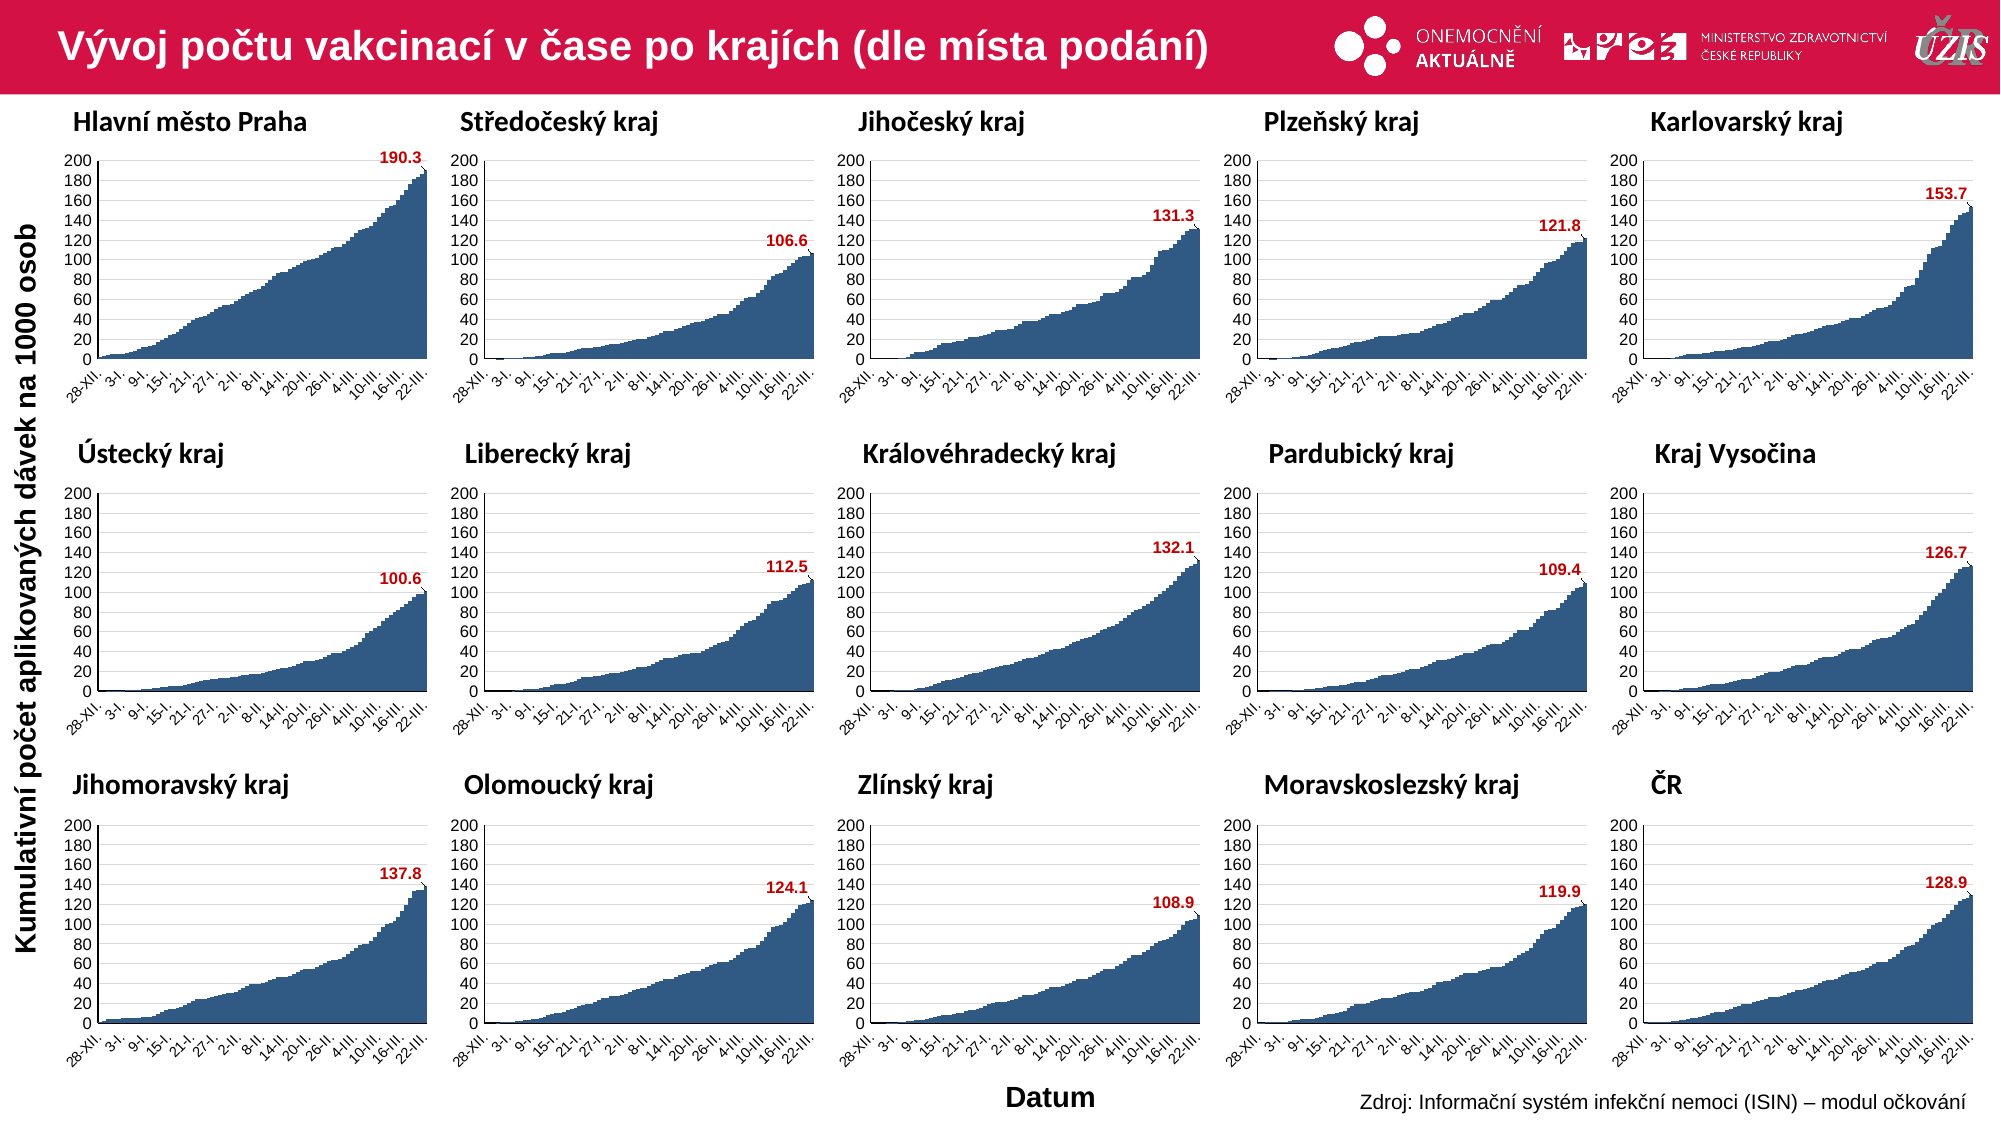

# Vývoj počtu vakcinací v čase po krajích (dle místa podání)
Hlavní město Praha
Středočeský kraj
Jihočeský kraj
Plzeňský kraj
Karlovarský kraj

### Chart

| Category | CZ010 Hlavní město Praha |
|---|---|
| 28-XII. | 1.8938636 |
| 29-XII. | 2.9163083 |
| 30-XII. | 3.9931223 |
| 31-XII. | 4.190211 |
| 1-I. | 4.190211 |
| 2-I. | 4.5035895 |
| 3-I. | 4.7731706 |
| 4-I. | 5.6649779 |
| 5-I. | 6.537152 |
| 6-I. | 7.8231367 |
| 7-I. | 9.2148395 |
| 8-I. | 11.26274941 |
| 9-I. | 11.746787 |
| 10-I. | 12.27235692 |
| 11-I. | 14.22663083 |
| 12-I. | 16.467099 |
| 13-I. | 18.732486 |
| 14-I. | 21.14512 |
| 15-I. | 23.86434 |
| 16-I. | 25.1510824 |
| 17-I. | 26.58054168 |
| 18-I. | 29.9491723 |
| 19-I. | 33.2128399 |
| 20-I. | 36.2378868 |
| 21-I. | 39.0537629 |
| 22-I. | 41.4233578 |
| 23-I. | 42.2049163 |
| 24-I. | 43.14354 |
| 25-I. | 45.4255416 |
| 26-I. | 47.5436786 |
| 27-I. | 49.7524309 |
| 28-I. | 51.67045867 |
| 29-I. | 53.9207432 |
| 30-I. | 54.6071555 |
| 31-I. | 55.335855 |
| 1-II. | 57.745472 |
| 2-II. | 60.1263935 |
| 3-II. | 62.7768964 |
| 4-II. | 65.3005376 |
| 5-II. | 67.5379849 |
| 6-II. | 68.8503991 |
| 7-II. | 70.16205824 |
| 8-II. | 72.9552805 |
| 9-II. | 76.112475 |
| 10-II. | 79.5664351 |
| 11-II. | 83.2446686 |
| 12-II. | 86.536276 |
| 13-II. | 87.2672409 |
| 14-II. | 87.7021952 |
| 15-II. | 90.0997299 |
| 16-II. | 92.1008218 |
| 17-II. | 94.2416126 |
| 18-II. | 96.48736631 |
| 19-II. | 98.9430459 |
| 20-II. | 99.5917017 |
| 21-II. | 100.181458 |
| 22-II. | 102.097975 |
| 23-II. | 104.446426 |
| 24-II. | 106.861329 |
| 25-II. | 109.011181 |
| 26-II. | 111.673766 |
| 27-II. | 112.385853 |
| 28-II. | 112.982405 |
| 1-III. | 115.626111 |
| 2-III. | 119.078561 |
| 3-III. | 123.309549 |
| 4-III. | 126.850349 |
| 5-III. | 129.676797 |
| 6-III. | 130.789857 |
| 7-III. | 131.579722 |
| 8-III. | 134.132814 |
| 9-III. | 138.076097 |
| 10-III. | 142.561564 |
| 11-III. | 147.146707 |
| 12-III. | 151.736381 |
| 13-III. | 153.903602 |
| 14-III. | 155.679665 |
| 15-III. | 159.86006 |
| 16-III. | 165.24866 |
| 17-III. | 170.641 |
| 18-III. | 175.9911 |
| 19-III. | 181.0339 |
| 20-III. | 184.00304 |
| 21-III. | 186.2548 |
| 22-III. | 190.31517 |

### Chart

| Category | CZ020 Středočeský kraj |
|---|---|
| 28-XII. | 0.0 |
| 29-XII. | 0.0 |
| 30-XII. | 0.0 |
| 31-XII. | 0.0129951 |
| 1-I. | 0.0129951 |
| 2-I. | 0.181209 |
| 3-I. | 0.181209 |
| 4-I. | 0.2714525 |
| 5-I. | 0.4649346 |
| 6-I. | 0.7862015 |
| 7-I. | 1.1529512 |
| 8-I. | 1.994742773 |
| 9-I. | 2.1333568 |
| 10-I. | 2.180283451 |
| 11-I. | 2.701530025 |
| 12-I. | 3.6581113 |
| 13-I. | 4.5100102 |
| 14-I. | 5.304875 |
| 15-I. | 6.058589 |
| 16-I. | 6.05858898 |
| 17-I. | 6.058588981 |
| 18-I. | 6.98557042 |
| 19-I. | 7.69885521 |
| 20-I. | 8.5067152 |
| 21-I. | 9.36944326 |
| 22-I. | 10.4357607 |
| 23-I. | 10.6090283 |
| 24-I. | 10.60903 |
| 25-I. | 11.2623913 |
| 26-I. | 12.2247482 |
| 27-I. | 13.1430663 |
| 28-I. | 13.77043925 |
| 29-I. | 15.0165218 |
| 30-I. | 15.096658 |
| 31-I. | 15.2049503 |
| 1-II. | 15.868421 |
| 2-II. | 16.8452165 |
| 3-II. | 17.7000031 |
| 4-II. | 18.8825542 |
| 5-II. | 20.0910954 |
| 6-II. | 20.1856706 |
| 7-II. | 20.24126064 |
| 8-II. | 21.63606449 |
| 9-II. | 23.0294244 |
| 10-II. | 24.3051068 |
| 11-II. | 25.8580173 |
| 12-II. | 27.6260684 |
| 13-II. | 27.8866917 |
| 14-II. | 28.0447983 |
| 15-II. | 29.4388802 |
| 16-II. | 30.9990102 |
| 17-II. | 32.6789836 |
| 18-II. | 34.31636202 |
| 19-II. | 36.16671516 |
| 20-II. | 36.5334648 |
| 21-II. | 36.6042157 |
| 22-II. | 38.1058679 |
| 23-II. | 39.80389 |
| 24-II. | 41.5004682 |
| 25-II. | 42.9689107 |
| 26-II. | 44.5824649 |
| 27-II. | 45.0011948 |
| 28-II. | 45.1058773 |
| 1-III. | 47.9402458 |
| 2-III. | 51.1789053 |
| 3-III. | 54.3756917 |
| 4-III. | 57.7053166 |
| 5-III. | 61.1490094 |
| 6-III. | 61.8825087 |
| 7-III. | 62.5257645 |
| 8-III. | 65.9160331 |
| 9-III. | 69.6954317 |
| 10-III. | 74.1938907 |
| 11-III. | 79.0865334 |
| 12-III. | 83.8340645 |
| 13-III. | 85.3407704 |
| 14-III. | 86.125528 |
| 15-III. | 89.946078 |
| 16-III. | 93.609243 |
| 17-III. | 96.86739 |
| 18-III. | 99.88514 |
| 19-III. | 102.7267 |
| 20-III. | 103.69702 |
| 21-III. | 103.884 |
| 22-III. | 106.60864 |

### Chart

| Category | CZ031 Jihočeský kraj |
|---|---|
| 28-XII. | 0.0 |
| 29-XII. | 0.0 |
| 30-XII. | 0.0 |
| 31-XII. | 0.0 |
| 1-I. | 0.0 |
| 2-I. | 0.0 |
| 3-I. | 0.0 |
| 4-I. | 0.4502525 |
| 5-I. | 1.0557646 |
| 6-I. | 2.077372 |
| 7-I. | 4.5273668 |
| 8-I. | 7.112437372 |
| 9-I. | 7.1217529 |
| 10-I. | 7.121752942 |
| 11-I. | 7.49903351 |
| 12-I. | 9.133916 |
| 13-I. | 11.000135 |
| 14-I. | 13.42063 |
| 15-I. | 15.5244 |
| 16-I. | 15.6361835 |
| 17-I. | 15.63618354 |
| 18-I. | 16.9853885 |
| 19-I. | 17.8315528 |
| 20-I. | 18.0473635 |
| 21-I. | 19.70864 |
| 22-I. | 21.3932055 |
| 23-I. | 21.8108536 |
| 24-I. | 21.81085 |
| 25-I. | 22.8246981 |
| 26-I. | 24.0264065 |
| 27-I. | 24.8648078 |
| 28-I. | 27.02601994 |
| 29-I. | 29.0443933 |
| 30-I. | 29.0552615 |
| 31-I. | 29.0552615 |
| 1-II. | 29.420121 |
| 2-II. | 30.2538648 |
| 3-II. | 32.5237586 |
| 4-II. | 35.0886454 |
| 5-II. | 37.4718786 |
| 6-II. | 37.5836655 |
| 7-II. | 37.58521805 |
| 8-II. | 38.20936122 |
| 9-II. | 39.432806 |
| 10-II. | 40.5786211 |
| 11-II. | 42.5876789 |
| 12-II. | 44.944518 |
| 13-II. | 45.3652712 |
| 14-II. | 45.3652712 |
| 15-II. | 47.3075675 |
| 16-II. | 48.3152016 |
| 17-II. | 48.6195102 |
| 18-II. | 52.15787406 |
| 19-II. | 55.13730373 |
| 20-II. | 55.4012449 |
| 21-II. | 55.4012449 |
| 22-II. | 56.5051399 |
| 23-II. | 57.3000685 |
| 24-II. | 58.1198386 |
| 25-II. | 63.2899797 |
| 26-II. | 66.1514122 |
| 27-II. | 66.1576225 |
| 28-II. | 66.190227 |
| 1-III. | 67.129547 |
| 2-III. | 70.6927523 |
| 3-III. | 73.5246855 |
| 4-III. | 79.011556 |
| 5-III. | 82.8821751 |
| 6-III. | 82.8821751 |
| 7-III. | 82.8837277 |
| 8-III. | 84.2996943 |
| 9-III. | 88.0212643 |
| 10-III. | 94.1586721 |
| 11-III. | 102.899782 |
| 12-III. | 109.017006 |
| 13-III. | 109.588361 |
| 14-III. | 109.588361 |
| 15-III. | 111.86602 |
| 16-III. | 115.99747 |
| 17-III. | 119.8696 |
| 18-III. | 124.9746 |
| 19-III. | 129.2333 |
| 20-III. | 130.49871 |
| 21-III. | 130.4987 |
| 22-III. | 131.29053 |

### Chart

| Category | CZ032 Plzeňský kraj |
|---|---|
| 28-XII. | 0.0 |
| 29-XII. | 0.0 |
| 30-XII. | 0.0 |
| 31-XII. | 0.0254281 |
| 1-I. | 0.0881507 |
| 2-I. | 0.1864726 |
| 3-I. | 0.2525856 |
| 4-I. | 0.3848116 |
| 5-I. | 0.7119863 |
| 6-I. | 1.179863 |
| 7-I. | 1.8308219 |
| 8-I. | 2.361421192 |
| 9-I. | 2.863202 |
| 10-I. | 3.220890356 |
| 11-I. | 4.487208827 |
| 12-I. | 5.916267 |
| 13-I. | 7.3470204 |
| 14-I. | 8.320068 |
| 15-I. | 9.852534 |
| 16-I. | 10.2763354 |
| 17-I. | 10.37635256 |
| 18-I. | 11.4680649 |
| 19-I. | 12.8462669 |
| 20-I. | 13.8193148 |
| 21-I. | 15.3517806 |
| 22-I. | 16.4248456 |
| 23-I. | 16.8927223 |
| 24-I. | 17.52673 |
| 25-I. | 18.8099997 |
| 26-I. | 20.2916092 |
| 27-I. | 21.403664 |
| 28-I. | 22.40044482 |
| 29-I. | 22.8479791 |
| 30-I. | 22.8479791 |
| 31-I. | 22.8479791 |
| 1-II. | 23.214143 |
| 2-II. | 23.7616948 |
| 3-II. | 24.4245201 |
| 4-II. | 25.1483729 |
| 5-II. | 25.7315235 |
| 6-II. | 26.0671742 |
| 7-II. | 26.26890366 |
| 8-II. | 28.22517075 |
| 9-II. | 29.5864207 |
| 10-II. | 30.9307186 |
| 11-II. | 32.7513693 |
| 12-II. | 34.7161124 |
| 13-II. | 35.4280987 |
| 14-II. | 35.8620713 |
| 15-II. | 37.9454788 |
| 16-II. | 40.686626 |
| 17-II. | 42.4682869 |
| 18-II. | 44.19061568 |
| 19-II. | 45.76037593 |
| 20-II. | 45.8485266 |
| 21-II. | 46.033304 |
| 22-II. | 48.2302903 |
| 23-II. | 50.7324135 |
| 24-II. | 53.2243655 |
| 25-II. | 56.2367456 |
| 26-II. | 58.9100846 |
| 27-II. | 59.0694339 |
| 28-II. | 59.2457353 |
| 1-III. | 61.4393311 |
| 2-III. | 64.1160605 |
| 3-III. | 67.6980297 |
| 4-III. | 71.0613173 |
| 5-III. | 74.3618823 |
| 6-III. | 74.7297419 |
| 7-III. | 75.0755638 |
| 8-III. | 78.6338 |
| 9-III. | 83.2142452 |
| 10-III. | 87.6421218 |
| 11-III. | 91.992019 |
| 12-III. | 97.03356 |
| 13-III. | 98.089673 |
| 14-III. | 98.4965223 |
| 15-III. | 100.63587 |
| 16-III. | 104.50094 |
| 17-III. | 108.6711 |
| 18-III. | 112.5905 |
| 19-III. | 116.5369 |
| 20-III. | 117.54894 |
| 21-III. | 118.0066 |
| 22-III. | 121.83611 |

### Chart

| Category | CZ041 Karlovarský kraj |
|---|---|
| 28-XII. | 0.0 |
| 29-XII. | 0.0 |
| 30-XII. | 0.0 |
| 31-XII. | 0.0 |
| 1-I. | 0.0 |
| 2-I. | 0.0 |
| 3-I. | 0.0 |
| 4-I. | 0.5938968 |
| 5-I. | 1.550919 |
| 6-I. | 2.4027367 |
| 7-I. | 3.3869085 |
| 8-I. | 4.211576575 |
| 9-I. | 4.2115766 |
| 10-I. | 4.211576575 |
| 11-I. | 4.622213776 |
| 12-I. | 5.2161106 |
| 13-I. | 6.037385 |
| 14-I. | 6.875628 |
| 15-I. | 7.744414 |
| 16-I. | 7.98876008 |
| 17-I. | 7.988760079 |
| 18-I. | 8.39260989 |
| 19-I. | 8.96275079 |
| 20-I. | 10.1573317 |
| 21-I. | 10.6460239 |
| 22-I. | 11.616621 |
| 23-I. | 11.7455814 |
| 24-I. | 11.74558 |
| 25-I. | 12.4955882 |
| 26-I. | 13.6596259 |
| 27-I. | 15.0815844 |
| 28-I. | 16.29992127 |
| 29-I. | 18.2309342 |
| 30-I. | 18.2309342 |
| 31-I. | 18.2309342 |
| 1-II. | 19.208319 |
| 2-II. | 20.3350257 |
| 3-II. | 21.9945429 |
| 4-II. | 23.5590367 |
| 5-II. | 25.0217197 |
| 6-II. | 25.2253414 |
| 7-II. | 25.44932533 |
| 8-II. | 26.70499281 |
| 9-II. | 28.1235577 |
| 10-II. | 30.17335 |
| 11-II. | 31.3272066 |
| 12-II. | 33.431298 |
| 13-II. | 33.5568648 |
| 14-II. | 33.7672739 |
| 15-II. | 34.7752016 |
| 16-II. | 36.1564358 |
| 17-II. | 37.5987565 |
| 18-II. | 38.56935357 |
| 19-II. | 40.88724785 |
| 20-II. | 41.1485624 |
| 21-II. | 41.3216409 |
| 22-II. | 43.1236934 |
| 23-II. | 44.7255179 |
| 24-II. | 47.1893411 |
| 25-II. | 48.8895827 |
| 26-II. | 50.9054381 |
| 27-II. | 51.5163033 |
| 28-II. | 51.9167594 |
| 1-III. | 54.3941574 |
| 2-III. | 57.7030109 |
| 3-III. | 61.9926425 |
| 4-III. | 66.8999267 |
| 5-III. | 71.9938642 |
| 6-III. | 73.3784921 |
| 7-III. | 74.6205848 |
| 8-III. | 81.0584259 |
| 9-III. | 89.3492249 |
| 10-III. | 97.5178508 |
| 11-III. | 105.683083 |
| 12-III. | 112.086987 |
| 13-III. | 112.585861 |
| 14-III. | 113.984063 |
| 15-III. | 120.08932 |
| 16-III. | 127.043 |
| 17-III. | 134.6109 |
| 18-III. | 139.878 |
| 19-III. | 145.5556 |
| 20-III. | 146.95042 |
| 21-III. | 147.7615 |
| 22-III. | 153.67334 |
Ústecký kraj
Liberecký kraj
Královéhradecký kraj
Pardubický kraj
Kraj Vysočina

### Chart

| Category | CZ042 Ústecký kraj |
|---|---|
| 28-XII. | 0.0 |
| 29-XII. | 0.0 |
| 30-XII. | 0.0207073 |
| 31-XII. | 0.1839299 |
| 1-I. | 0.2947751 |
| 2-I. | 0.4117106 |
| 3-I. | 0.5079388 |
| 4-I. | 0.6114755 |
| 5-I. | 0.803932 |
| 6-I. | 0.9793353 |
| 7-I. | 1.4775295 |
| 8-I. | 1.973287534 |
| 9-I. | 2.1669621 |
| 10-I. | 2.283897608 |
| 11-I. | 2.579890738 |
| 12-I. | 3.171877 |
| 13-I. | 3.6408373 |
| 14-I. | 4.163393 |
| 15-I. | 4.603119 |
| 16-I. | 4.73589008 |
| 17-I. | 4.857697953 |
| 18-I. | 5.51180623 |
| 19-I. | 6.20367494 |
| 20-I. | 7.01126114 |
| 21-I. | 8.17452632 |
| 22-I. | 9.19771245 |
| 23-I. | 10.3585415 |
| 24-I. | 10.73615 |
| 25-I. | 11.2367762 |
| 26-I. | 11.6557953 |
| 27-I. | 11.9932031 |
| 28-I. | 12.66192834 |
| 29-I. | 13.4049564 |
| 30-I. | 13.5888862 |
| 31-I. | 13.7204388 |
| 1-II. | 14.283191 |
| 2-II. | 15.1468089 |
| 3-II. | 15.9105443 |
| 4-II. | 16.5427272 |
| 5-II. | 17.1773462 |
| 6-II. | 17.3162071 |
| 7-II. | 17.43192463 |
| 8-II. | 17.94108153 |
| 9-II. | 18.9971558 |
| 10-II. | 20.006943 |
| 11-II. | 21.0471823 |
| 12-II. | 22.5295841 |
| 13-II. | 23.2604313 |
| 14-II. | 23.4979567 |
| 15-II. | 24.3116333 |
| 16-II. | 25.6369029 |
| 17-II. | 27.154629 |
| 18-II. | 28.76005676 |
| 19-II. | 30.09019873 |
| 20-II. | 30.2473309 |
| 21-II. | 30.3277241 |
| 22-II. | 31.240065 |
| 23-II. | 32.7797166 |
| 24-II. | 34.4095059 |
| 25-II. | 36.2890014 |
| 26-II. | 38.1161194 |
| 27-II. | 38.309794 |
| 28-II. | 38.5461012 |
| 1-III. | 40.1564013 |
| 2-III. | 41.9689025 |
| 3-III. | 44.3319752 |
| 4-III. | 46.433161 |
| 5-III. | 49.0435037 |
| 6-III. | 53.1959341 |
| 7-III. | 58.5006669 |
| 8-III. | 60.6810278 |
| 9-III. | 63.1829615 |
| 10-III. | 66.083207 |
| 11-III. | 70.2344193 |
| 12-III. | 74.0920746 |
| 13-III. | 77.1299629 |
| 14-III. | 79.6635667 |
| 15-III. | 82.180117 |
| 16-III. | 84.935411 |
| 17-III. | 87.79911 |
| 18-III. | 90.80168 |
| 19-III. | 94.91757 |
| 20-III. | 97.598558 |
| 21-III. | 98.50115 |
| 22-III. | 100.58407 |

### Chart

| Category | CZ051 Liberecký kraj |
|---|---|
| 28-XII. | 0.0 |
| 29-XII. | 0.0 |
| 30-XII. | 0.0 |
| 31-XII. | 0.0 |
| 1-I. | 0.0 |
| 2-I. | 0.0 |
| 3-I. | 0.0 |
| 4-I. | 0.1870675 |
| 5-I. | 0.5476797 |
| 6-I. | 1.1224053 |
| 7-I. | 1.6678311 |
| 8-I. | 2.003651198 |
| 9-I. | 2.0036512 |
| 10-I. | 2.003651198 |
| 11-I. | 2.785728775 |
| 12-I. | 3.6850053 |
| 13-I. | 4.53019 |
| 14-I. | 5.668372 |
| 15-I. | 6.790777 |
| 16-I. | 6.79077734 |
| 17-I. | 6.79303117 |
| 18-I. | 7.6585003 |
| 19-I. | 8.83950506 |
| 20-I. | 10.3721067 |
| 21-I. | 12.3847732 |
| 22-I. | 14.1382497 |
| 23-I. | 14.2058645 |
| 24-I. | 14.20586 |
| 25-I. | 14.8391895 |
| 26-I. | 15.55816 |
| 27-I. | 16.3492529 |
| 28-I. | 17.15161487 |
| 29-I. | 17.913408 |
| 30-I. | 17.913408 |
| 31-I. | 17.913408 |
| 1-II. | 18.918614 |
| 2-II. | 20.2596407 |
| 3-II. | 21.3752845 |
| 4-II. | 22.7749104 |
| 5-II. | 24.5238793 |
| 6-II. | 24.5238793 |
| 7-II. | 24.52387929 |
| 8-II. | 25.66431518 |
| 9-II. | 27.4515991 |
| 10-II. | 29.1622529 |
| 11-II. | 31.361987 |
| 12-II. | 33.406207 |
| 13-II. | 33.4738218 |
| 14-II. | 33.4738218 |
| 15-II. | 34.6052424 |
| 16-II. | 35.9462688 |
| 17-II. | 36.9379522 |
| 18-II. | 37.80567513 |
| 19-II. | 38.72298226 |
| 20-II. | 38.8582118 |
| 21-II. | 38.8582118 |
| 22-II. | 40.3367216 |
| 23-II. | 42.0924519 |
| 24-II. | 44.1028646 |
| 25-II. | 46.4738894 |
| 26-II. | 48.9981744 |
| 27-II. | 49.9650657 |
| 28-II. | 51.0176024 |
| 1-III. | 54.3667876 |
| 2-III. | 57.713719 |
| 3-III. | 61.3085713 |
| 4-III. | 65.3474273 |
| 5-III. | 69.1969618 |
| 6-III. | 70.5650341 |
| 7-III. | 71.6649012 |
| 8-III. | 75.6767112 |
| 9-III. | 79.3188938 |
| 10-III. | 83.1661746 |
| 11-III. | 87.626496 |
| 12-III. | 90.7435372 |
| 13-III. | 91.2529018 |
| 14-III. | 91.5842142 |
| 15-III. | 94.471365 |
| 16-III. | 97.949018 |
| 17-III. | 101.2058 |
| 18-III. | 104.4288 |
| 19-III. | 107.5413 |
| 20-III. | 108.43156 |
| 21-III. | 109.3421 |
| 22-III. | 112.45013 |

### Chart

| Category | CZ052 Královéhradecký kraj |
|---|---|
| 28-XII. | 0.0 |
| 29-XII. | 0.0 |
| 30-XII. | 0.0 |
| 31-XII. | 0.0 |
| 1-I. | 0.0 |
| 2-I. | 0.2284069 |
| 3-I. | 0.5456388 |
| 4-I. | 0.6779698 |
| 5-I. | 0.8121135 |
| 6-I. | 0.9317553 |
| 7-I. | 1.1220944 |
| 8-I. | 2.31488615 |
| 9-I. | 2.8369591 |
| 10-I. | 3.420665752 |
| 11-I. | 4.03518917 |
| 12-I. | 5.4962684 |
| 13-I. | 6.8485825 |
| 14-I. | 8.342291 |
| 15-I. | 9.797932 |
| 16-I. | 10.6426755 |
| 17-I. | 11.30433049 |
| 18-I. | 12.1617629 |
| 19-I. | 13.1134584 |
| 20-I. | 14.3171267 |
| 21-I. | 15.8470906 |
| 22-I. | 17.0036273 |
| 23-I. | 17.7160394 |
| 24-I. | 18.37588 |
| 25-I. | 19.5741117 |
| 26-I. | 21.2309684 |
| 27-I. | 22.1337196 |
| 28-I. | 23.04916006 |
| 29-I. | 24.4884863 |
| 30-I. | 25.2190259 |
| 31-I. | 25.8045453 |
| 1-II. | 26.622097 |
| 2-II. | 27.7242512 |
| 3-II. | 28.931545 |
| 4-II. | 30.4687599 |
| 5-II. | 32.0422299 |
| 6-II. | 32.8887858 |
| 7-II. | 33.71902684 |
| 8-II. | 34.64896936 |
| 9-II. | 35.9559646 |
| 10-II. | 37.2792746 |
| 11-II. | 39.0884025 |
| 12-II. | 40.9917937 |
| 13-II. | 41.9924336 |
| 14-II. | 42.4945663 |
| 15-II. | 43.7363024 |
| 16-II. | 45.4529799 |
| 17-II. | 47.1932232 |
| 18-II. | 49.08392505 |
| 19-II. | 51.01450747 |
| 20-II. | 52.2000482 |
| 21-II. | 53.2224412 |
| 22-II. | 54.9409314 |
| 23-II. | 57.0274106 |
| 24-II. | 58.9380528 |
| 25-II. | 61.2329986 |
| 26-II. | 63.134577 |
| 27-II. | 64.5032059 |
| 28-II. | 65.5546029 |
| 1-III. | 67.4743088 |
| 2-III. | 70.5559896 |
| 3-III. | 74.0727313 |
| 4-III. | 77.2831176 |
| 5-III. | 80.2487823 |
| 6-III. | 81.7569931 |
| 7-III. | 83.0313588 |
| 8-III. | 85.4803887 |
| 9-III. | 88.4170493 |
| 10-III. | 91.4806026 |
| 11-III. | 94.6710487 |
| 12-III. | 98.263926 |
| 13-III. | 101.311165 |
| 14-III. | 104.193443 |
| 15-III. | 107.52891 |
| 16-III. | 111.69643 |
| 17-III. | 116.0489 |
| 18-III. | 120.1022 |
| 19-III. | 124.6504 |
| 20-III. | 126.81117 |
| 21-III. | 128.3121 |
| 22-III. | 132.09897 |

### Chart

| Category | CZ053 Pardubický kraj |
|---|---|
| 28-XII. | 0.0 |
| 29-XII. | 0.0 |
| 30-XII. | 0.0 |
| 31-XII. | 0.0210461 |
| 1-I. | 0.0210461 |
| 2-I. | 0.0229594 |
| 3-I. | 0.0229594 |
| 4-I. | 0.1281899 |
| 5-I. | 0.3061252 |
| 6-I. | 0.6466894 |
| 7-I. | 0.962381 |
| 8-I. | 1.463661028 |
| 9-I. | 1.62629 |
| 10-I. | 1.626290031 |
| 11-I. | 2.079737957 |
| 12-I. | 2.6135437 |
| 13-I. | 3.2851059 |
| 14-I. | 3.98728 |
| 15-I. | 4.7392 |
| 16-I. | 4.73920048 |
| 17-I. | 4.739200478 |
| 18-I. | 5.70732137 |
| 19-I. | 6.37314364 |
| 20-I. | 7.38335674 |
| 21-I. | 8.11805718 |
| 22-I. | 9.21628127 |
| 23-I. | 9.21628127 |
| 24-I. | 9.216281 |
| 25-I. | 10.6895087 |
| 26-I. | 12.3464113 |
| 27-I. | 13.5269065 |
| 28-I. | 14.82411195 |
| 29-I. | 16.1538432 |
| 30-I. | 16.199762 |
| 31-I. | 16.199762 |
| 1-II. | 17.227195 |
| 2-II. | 18.551186 |
| 3-II. | 19.6953289 |
| 4-II. | 21.0518461 |
| 5-II. | 22.3031328 |
| 6-II. | 22.3031328 |
| 7-II. | 22.30313281 |
| 8-II. | 24.17432299 |
| 9-II. | 25.5384933 |
| 10-II. | 27.3293256 |
| 11-II. | 29.2158221 |
| 12-II. | 31.2592077 |
| 13-II. | 31.2917335 |
| 14-II. | 31.2917335 |
| 15-II. | 32.5774592 |
| 16-II. | 33.599152 |
| 17-II. | 34.9920216 |
| 18-II. | 36.51116783 |
| 19-II. | 38.26947434 |
| 20-II. | 38.5813394 |
| 21-II. | 38.5813394 |
| 22-II. | 40.4046975 |
| 23-II. | 42.4538229 |
| 24-II. | 44.2752678 |
| 25-II. | 46.0546204 |
| 26-II. | 47.6024658 |
| 27-II. | 47.6024658 |
| 28-II. | 47.6024658 |
| 1-III. | 49.1445714 |
| 2-III. | 51.3199735 |
| 3-III. | 54.4902824 |
| 4-III. | 58.1427385 |
| 5-III. | 61.181031 |
| 6-III. | 61.3819256 |
| 7-III. | 61.5101155 |
| 8-III. | 64.9042785 |
| 9-III. | 68.4457642 |
| 10-III. | 72.4847033 |
| 11-III. | 76.276829 |
| 12-III. | 80.7386035 |
| 13-III. | 81.398686 |
| 14-III. | 81.4924368 |
| 15-III. | 84.069628 |
| 16-III. | 88.571582 |
| 17-III. | 92.42493 |
| 18-III. | 97.13543 |
| 19-III. | 101.249 |
| 20-III. | 103.91802 |
| 21-III. | 105.4946 |
| 22-III. | 109.41871 |

### Chart

| Category | CZ063 Kraj Vysočina |
|---|---|
| 28-XII. | 0.0 |
| 29-XII. | 0.0 |
| 30-XII. | 0.0 |
| 31-XII. | 0.0 |
| 1-I. | 0.0470761 |
| 2-I. | 0.268726 |
| 3-I. | 0.5041064 |
| 4-I. | 0.9140606 |
| 5-I. | 1.2180937 |
| 6-I. | 1.9418885 |
| 7-I. | 2.6676448 |
| 8-I. | 3.267864884 |
| 9-I. | 3.3286715 |
| 10-I. | 3.387516599 |
| 11-I. | 4.491843088 |
| 12-I. | 5.1273702 |
| 13-I. | 5.811935 |
| 14-I. | 7.047682 |
| 15-I. | 7.455675 |
| 16-I. | 7.45567492 |
| 17-I. | 7.455674924 |
| 18-I. | 8.2206613 |
| 19-I. | 9.43090898 |
| 20-I. | 10.4214683 |
| 21-I. | 10.9608817 |
| 22-I. | 12.1377839 |
| 23-I. | 12.3143192 |
| 24-I. | 12.59481 |
| 25-I. | 13.2970324 |
| 26-I. | 14.721084 |
| 27-I. | 16.4825142 |
| 28-I. | 17.89283522 |
| 29-I. | 19.2933487 |
| 30-I. | 19.2933487 |
| 31-I. | 19.4110389 |
| 1-II. | 20.70367 |
| 2-II. | 22.1591054 |
| 3-II. | 23.7165392 |
| 4-II. | 25.4328548 |
| 5-II. | 26.4724517 |
| 6-II. | 26.4724517 |
| 7-II. | 26.47245166 |
| 8-II. | 27.64739228 |
| 9-II. | 29.4362835 |
| 10-II. | 31.8136258 |
| 11-II. | 33.2906379 |
| 12-II. | 34.6244603 |
| 13-II. | 34.6244603 |
| 14-II. | 34.6244603 |
| 15-II. | 35.7640939 |
| 16-II. | 37.4549099 |
| 17-II. | 39.3752219 |
| 18-II. | 41.17980514 |
| 19-II. | 42.84904465 |
| 20-II. | 42.8490446 |
| 21-II. | 42.8490446 |
| 22-II. | 44.2632887 |
| 23-II. | 46.8308968 |
| 24-II. | 48.7139402 |
| 25-II. | 51.2893943 |
| 26-II. | 53.0076714 |
| 27-II. | 53.1253617 |
| 28-II. | 53.2430519 |
| 1-III. | 54.68868 |
| 2-III. | 56.8639874 |
| 3-III. | 59.5551702 |
| 4-III. | 62.9328793 |
| 5-III. | 64.8884983 |
| 6-III. | 66.4047406 |
| 7-III. | 67.9504053 |
| 8-III. | 71.8949889 |
| 9-III. | 76.2946414 |
| 10-III. | 81.2611683 |
| 11-III. | 86.062929 |
| 12-III. | 91.8552489 |
| 13-III. | 96.2352863 |
| 14-III. | 99.3736919 |
| 15-III. | 103.03582 |
| 16-III. | 108.82422 |
| 17-III. | 113.0846 |
| 18-III. | 118.9142 |
| 19-III. | 123.0785 |
| 20-III. | 124.91247 |
| 21-III. | 125.142 |
| 22-III. | 126.69547 |
Kumulativní počet aplikovaných dávek na 1000 osob
Jihomoravský kraj
Olomoucký kraj
Zlínský kraj
Moravskoslezský kraj
ČR

### Chart

| Category | CZ064 Jihomoravský kraj |
|---|---|
| 28-XII. | 0.8766859 |
| 29-XII. | 2.3783777 |
| 30-XII. | 3.6720138 |
| 31-XII. | 4.2089315 |
| 1-I. | 4.2340995 |
| 2-I. | 4.3498724 |
| 3-I. | 4.4220207 |
| 4-I. | 4.4731956 |
| 5-I. | 4.5377936 |
| 6-I. | 4.6485328 |
| 7-I. | 5.2282362 |
| 8-I. | 5.883443555 |
| 9-I. | 5.9295849 |
| 10-I. | 5.987471361 |
| 11-I. | 7.129260421 |
| 12-I. | 9.1938768 |
| 13-I. | 10.965705 |
| 14-I. | 12.85079 |
| 15-I. | 14.45231 |
| 16-I. | 14.4942613 |
| 17-I. | 14.54963091 |
| 18-I. | 16.1360549 |
| 19-I. | 18.1956377 |
| 20-I. | 20.5647871 |
| 21-I. | 22.5178252 |
| 22-I. | 23.7762261 |
| 23-I. | 23.7871323 |
| 24-I. | 23.892 |
| 25-I. | 24.7561009 |
| 26-I. | 25.7099688 |
| 27-I. | 26.8458853 |
| 28-I. | 28.41888642 |
| 29-I. | 29.6017832 |
| 30-I. | 29.6638643 |
| 31-I. | 29.705811 |
| 1-II. | 30.976796 |
| 2-II. | 33.0246336 |
| 3-II. | 34.8837112 |
| 4-II. | 37.2285315 |
| 5-II. | 39.0699914 |
| 6-II. | 39.112777 |
| 7-II. | 39.15640161 |
| 8-II. | 40.38879553 |
| 9-II. | 41.5750481 |
| 10-II. | 43.1321094 |
| 11-II. | 44.749574 |
| 12-II. | 46.0515995 |
| 13-II. | 46.2193863 |
| 14-II. | 46.2999239 |
| 15-II. | 47.7982599 |
| 16-II. | 49.7504591 |
| 17-II. | 51.4996363 |
| 18-II. | 53.51811132 |
| 19-II. | 54.52818776 |
| 20-II. | 54.5281878 |
| 21-II. | 54.5676177 |
| 22-II. | 56.1313905 |
| 23-II. | 57.9837566 |
| 24-II. | 60.0416615 |
| 25-II. | 62.2363126 |
| 26-II. | 63.9385095 |
| 27-II. | 63.9787783 |
| 28-II. | 64.135659 |
| 1-III. | 66.4376936 |
| 2-III. | 69.2397329 |
| 3-III. | 72.4293597 |
| 4-III. | 76.0745275 |
| 5-III. | 78.8690164 |
| 6-III. | 79.2507313 |
| 7-III. | 79.5686873 |
| 8-III. | 82.9420406 |
| 9-III. | 87.1492942 |
| 10-III. | 91.5964829 |
| 11-III. | 96.9488812 |
| 12-III. | 100.010151 |
| 13-III. | 101.454795 |
| 14-III. | 102.766888 |
| 15-III. | 107.00099 |
| 16-III. | 113.05725 |
| 17-III. | 119.3769 |
| 18-III. | 126.3292 |
| 19-III. | 132.8754 |
| 20-III. | 133.74033 |
| 21-III. | 134.1598 |
| 22-III. | 137.8058 |

### Chart

| Category | CZ071 Olomoucký kraj |
|---|---|
| 28-XII. | 0.0 |
| 29-XII. | 0.0 |
| 30-XII. | 0.0 |
| 31-XII. | 0.3338528 |
| 1-I. | 0.4588499 |
| 2-I. | 0.5822647 |
| 3-I. | 0.6787814 |
| 4-I. | 1.0790883 |
| 5-I. | 1.5474316 |
| 6-I. | 1.8575508 |
| 7-I. | 2.4208286 |
| 8-I. | 3.287896648 |
| 9-I. | 3.5173216 |
| 10-I. | 3.726177385 |
| 11-I. | 5.045766319 |
| 12-I. | 6.2672563 |
| 13-I. | 7.5219734 |
| 14-I. | 8.88903 |
| 15-I. | 9.933309 |
| 16-I. | 10.2086185 |
| 17-I. | 10.67696178 |
| 18-I. | 12.4759697 |
| 19-I. | 13.9585295 |
| 20-I. | 15.3176744 |
| 21-I. | 16.5660625 |
| 22-I. | 18.3587415 |
| 23-I. | 18.9346772 |
| 24-I. | 19.24163 |
| 25-I. | 21.0865248 |
| 26-I. | 22.9345822 |
| 27-I. | 24.6354912 |
| 28-I. | 25.48673687 |
| 29-I. | 26.6623419 |
| 30-I. | 26.7825922 |
| 31-I. | 27.0389152 |
| 1-II. | 28.445527 |
| 2-II. | 29.6227147 |
| 3-II. | 31.0799585 |
| 4-II. | 32.9042823 |
| 5-II. | 34.4960167 |
| 6-II. | 34.9944226 |
| 7-II. | 35.50706866 |
| 8-II. | 37.4105045 |
| 9-II. | 39.1794499 |
| 10-II. | 40.8170692 |
| 11-II. | 42.5353829 |
| 12-II. | 43.9783866 |
| 13-II. | 44.3976804 |
| 14-II. | 44.7631781 |
| 15-II. | 46.3818106 |
| 16-II. | 48.0320878 |
| 17-II. | 49.4576869 |
| 18-II. | 50.40861372 |
| 19-II. | 51.99401913 |
| 20-II. | 52.367428 |
| 21-II. | 52.709192 |
| 22-II. | 54.291433 |
| 23-II. | 56.2803098 |
| 24-II. | 58.3071604 |
| 25-II. | 59.8435164 |
| 26-II. | 61.3561387 |
| 27-II. | 61.5491721 |
| 28-II. | 61.6156262 |
| 1-III. | 63.3845716 |
| 2-III. | 65.6851499 |
| 3-III. | 68.2752783 |
| 4-III. | 71.5378591 |
| 5-III. | 74.5567748 |
| 6-III. | 75.2782766 |
| 7-III. | 75.9602225 |
| 8-III. | 78.8509766 |
| 9-III. | 82.5550027 |
| 10-III. | 87.1624882 |
| 11-III. | 92.2304059 |
| 12-III. | 96.5942264 |
| 13-III. | 97.7888183 |
| 14-III. | 98.4343726 |
| 15-III. | 101.89315 |
| 16-III. | 106.219 |
| 17-III. | 110.961 |
| 18-III. | 115.3359 |
| 19-III. | 119.3421 |
| 20-III. | 120.13955 |
| 21-III. | 120.8073 |
| 22-III. | 124.10623 |

### Chart

| Category | CZ072 Zlínský kraj |
|---|---|
| 28-XII. | 0.0 |
| 29-XII. | 0.0 |
| 30-XII. | 0.0 |
| 31-XII. | 0.0 |
| 1-I. | 0.0017166 |
| 2-I. | 0.0017166 |
| 3-I. | 0.0017166 |
| 4-I. | 0.4428766 |
| 5-I. | 1.0282291 |
| 6-I. | 1.6547794 |
| 7-I. | 2.300212 |
| 8-I. | 2.861532387 |
| 9-I. | 3.0314734 |
| 10-I. | 3.208280763 |
| 11-I. | 3.949841646 |
| 12-I. | 4.6708036 |
| 13-I. | 5.7882947 |
| 14-I. | 6.809657 |
| 15-I. | 7.855052 |
| 16-I. | 8.11768846 |
| 17-I. | 8.3734583 |
| 18-I. | 9.26264473 |
| 19-I. | 9.63170859 |
| 20-I. | 9.86344637 |
| 21-I. | 11.4804611 |
| 22-I. | 13.3738445 |
| 23-I. | 13.4785557 |
| 24-I. | 13.59185 |
| 25-I. | 15.3908215 |
| 26-I. | 17.2344242 |
| 27-I. | 19.0248131 |
| 28-I. | 20.41523976 |
| 29-I. | 21.3610732 |
| 30-I. | 21.3610732 |
| 31-I. | 21.3610732 |
| 1-II. | 22.200479 |
| 2-II. | 23.2424406 |
| 3-II. | 24.6122684 |
| 4-II. | 26.0679249 |
| 5-II. | 27.8754796 |
| 6-II. | 27.8754796 |
| 7-II. | 28.15528148 |
| 8-II. | 29.59892199 |
| 9-II. | 30.6958141 |
| 10-II. | 31.9077169 |
| 11-II. | 33.9538756 |
| 12-II. | 35.8403928 |
| 13-II. | 35.9433873 |
| 14-II. | 36.0566813 |
| 15-II. | 37.2617178 |
| 16-II. | 38.8358181 |
| 17-II. | 40.3996189 |
| 18-II. | 42.35651569 |
| 19-II. | 44.48163693 |
| 20-II. | 44.618963 |
| 21-II. | 44.7219576 |
| 22-II. | 46.4625658 |
| 23-II. | 48.5070079 |
| 24-II. | 50.244183 |
| 25-II. | 52.5838762 |
| 26-II. | 54.4412116 |
| 27-II. | 54.5493559 |
| 28-II. | 54.6918317 |
| 1-III. | 56.9748779 |
| 2-III. | 59.1566462 |
| 3-III. | 62.1572212 |
| 4-III. | 65.4169993 |
| 5-III. | 68.0622431 |
| 6-III. | 68.4433229 |
| 7-III. | 68.7608895 |
| 8-III. | 71.3117216 |
| 9-III. | 73.9947301 |
| 10-III. | 77.1652462 |
| 11-III. | 80.5537675 |
| 12-III. | 83.1440808 |
| 13-III. | 83.8375776 |
| 14-III. | 84.3851653 |
| 15-III. | 86.76949 |
| 16-III. | 90.257572 |
| 17-III. | 94.36191 |
| 18-III. | 98.95375 |
| 19-III. | 102.974 |
| 20-III. | 103.90607 |
| 21-III. | 104.6682 |
| 22-III. | 108.86526 |

### Chart

| Category | CZ080 Moravskoslezský kraj |
|---|---|
| 28-XII. | 0.000833 |
| 29-XII. | 0.2557185 |
| 30-XII. | 0.6605366 |
| 31-XII. | 0.6805277 |
| 1-I. | 0.6813606 |
| 2-I. | 0.6813606 |
| 3-I. | 0.6813606 |
| 4-I. | 1.2261159 |
| 5-I. | 1.9557882 |
| 6-I. | 2.6154919 |
| 7-I. | 3.1585813 |
| 8-I. | 3.512588929 |
| 9-I. | 3.5225844 |
| 10-I. | 3.522584439 |
| 11-I. | 4.379699452 |
| 12-I. | 5.2826272 |
| 13-I. | 6.3388195 |
| 14-I. | 8.048885 |
| 15-I. | 9.162551 |
| 16-I. | 9.43659473 |
| 17-I. | 9.687315447 |
| 18-I. | 10.5594237 |
| 19-I. | 12.3061392 |
| 20-I. | 14.9074707 |
| 21-I. | 17.1981085 |
| 22-I. | 18.8440359 |
| 23-I. | 19.148066 |
| 24-I. | 19.38129 |
| 25-I. | 20.434988 |
| 26-I. | 21.9009961 |
| 27-I. | 23.1504349 |
| 28-I. | 24.26076954 |
| 29-I. | 25.3077992 |
| 30-I. | 25.3427835 |
| 31-I. | 25.3611086 |
| 1-II. | 26.503929 |
| 2-II. | 27.6809 |
| 3-II. | 28.6529634 |
| 4-II. | 30.2089312 |
| 5-II. | 31.4033946 |
| 6-II. | 31.4142231 |
| 7-II. | 31.5941423 |
| 8-II. | 32.61285139 |
| 9-II. | 33.9106018 |
| 10-II. | 35.6056738 |
| 11-II. | 38.6309816 |
| 12-II. | 40.8516508 |
| 13-II. | 41.4663747 |
| 14-II. | 41.7720707 |
| 15-II. | 42.6816622 |
| 16-II. | 44.0560448 |
| 17-II. | 46.3058676 |
| 18-II. | 48.54319601 |
| 19-II. | 50.00837124 |
| 20-II. | 50.0758409 |
| 21-II. | 50.095832 |
| 22-II. | 50.8538248 |
| 23-II. | 52.0108051 |
| 24-II. | 53.1894424 |
| 25-II. | 54.5146805 |
| 26-II. | 56.1322872 |
| 27-II. | 56.1447816 |
| 28-II. | 56.2039217 |
| 1-III. | 57.5841351 |
| 2-III. | 60.2087896 |
| 3-III. | 62.9417287 |
| 4-III. | 65.5413943 |
| 5-III. | 68.7391247 |
| 6-III. | 70.651599 |
| 7-III. | 72.0792911 |
| 8-III. | 75.9400569 |
| 9-III. | 80.2572844 |
| 10-III. | 84.961838 |
| 11-III. | 89.4356618 |
| 12-III. | 93.6662616 |
| 13-III. | 95.3330129 |
| 14-III. | 96.3017445 |
| 15-III. | 99.478651 |
| 16-III. | 104.1982 |
| 17-III. | 107.9274 |
| 18-III. | 112.0605 |
| 19-III. | 116.037 |
| 20-III. | 117.05992 |
| 21-III. | 117.6397 |
| 22-III. | 119.94862 |

### Chart

| Category | ČR |
|---|---|
| 28-XII. | 0.3323378 |
| 29-XII. | 0.6549504 |
| 30-XII. | 0.9795268 |
| 31-XII. | 1.1024002 |
| 1-I. | 1.1269935 |
| 2-I. | 1.2446303 |
| 3-I. | 1.3303798 |
| 4-I. | 1.6650553 |
| 5-I. | 2.0875376 |
| 6-I. | 2.6327062 |
| 7-I. | 3.3778947 |
| 8-I. | 4.309450428 |
| 9-I. | 4.4973139 |
| 10-I. | 4.658526666 |
| 11-I. | 5.57549468 |
| 12-I. | 6.8279798 |
| 13-I. | 8.0901902 |
| 14-I. | 9.510621 |
| 15-I. | 10.81398 |
| 16-I. | 11.1299494 |
| 17-I. | 11.43198965 |
| 18-I. | 12.7654553 |
| 19-I. | 14.1795273 |
| 20-I. | 15.6916923 |
| 21-I. | 17.300267 |
| 22-I. | 18.7740925 |
| 23-I. | 19.160012 |
| 24-I. | 19.4498 |
| 25-I. | 20.6231773 |
| 26-I. | 21.9731943 |
| 27-I. | 23.2285784 |
| 28-I. | 24.45459994 |
| 29-I. | 25.7591707 |
| 30-I. | 25.9272098 |
| 31-I. | 26.0992699 |
| 1-II. | 27.190449 |
| 2-II. | 28.5228857 |
| 3-II. | 29.9552859 |
| 4-II. | 31.6156657 |
| 5-II. | 33.1103441 |
| 6-II. | 33.4057451 |
| 7-II. | 33.71507917 |
| 8-II. | 35.14645071 |
| 9-II. | 36.7225772 |
| 10-II. | 38.4594489 |
| 11-II. | 40.5293129 |
| 12-II. | 42.5169809 |
| 13-II. | 42.9395567 |
| 14-II. | 43.1588398 |
| 15-II. | 44.617049 |
| 16-II. | 46.2485339 |
| 17-II. | 47.9116255 |
| 18-II. | 49.79269098 |
| 19-II. | 51.55817702 |
| 20-II. | 51.845162 |
| 21-II. | 52.03368 |
| 22-II. | 53.5271428 |
| 23-II. | 55.3544396 |
| 24-II. | 57.1899653 |
| 25-II. | 59.3532467 |
| 26-II. | 61.3298804 |
| 27-II. | 61.6526801 |
| 28-II. | 61.9203083 |
| 1-III. | 64.0070043 |
| 2-III. | 66.8162592 |
| 3-III. | 70.0147065 |
| 4-III. | 73.4382345 |
| 5-III. | 76.5376537 |
| 6-III. | 77.6850326 |
| 7-III. | 78.7714424 |
| 8-III. | 81.9190197 |
| 9-III. | 85.79832 |
| 10-III. | 90.2187678 |
| 11-III. | 95.0772208 |
| 12-III. | 99.4036903 |
| 13-III. | 101.082772 |
| 14-III. | 102.299443 |
| 15-III. | 105.68388 |
| 16-III. | 110.19663 |
| 17-III. | 114.556 |
| 18-III. | 119.1073 |
| 19-III. | 123.4416 |
| 20-III. | 124.98669 |
| 21-III. | 125.8027 |
| 22-III. | 128.91947 |
Datum
Zdroj: Informační systém infekční nemoci (ISIN) – modul očkování